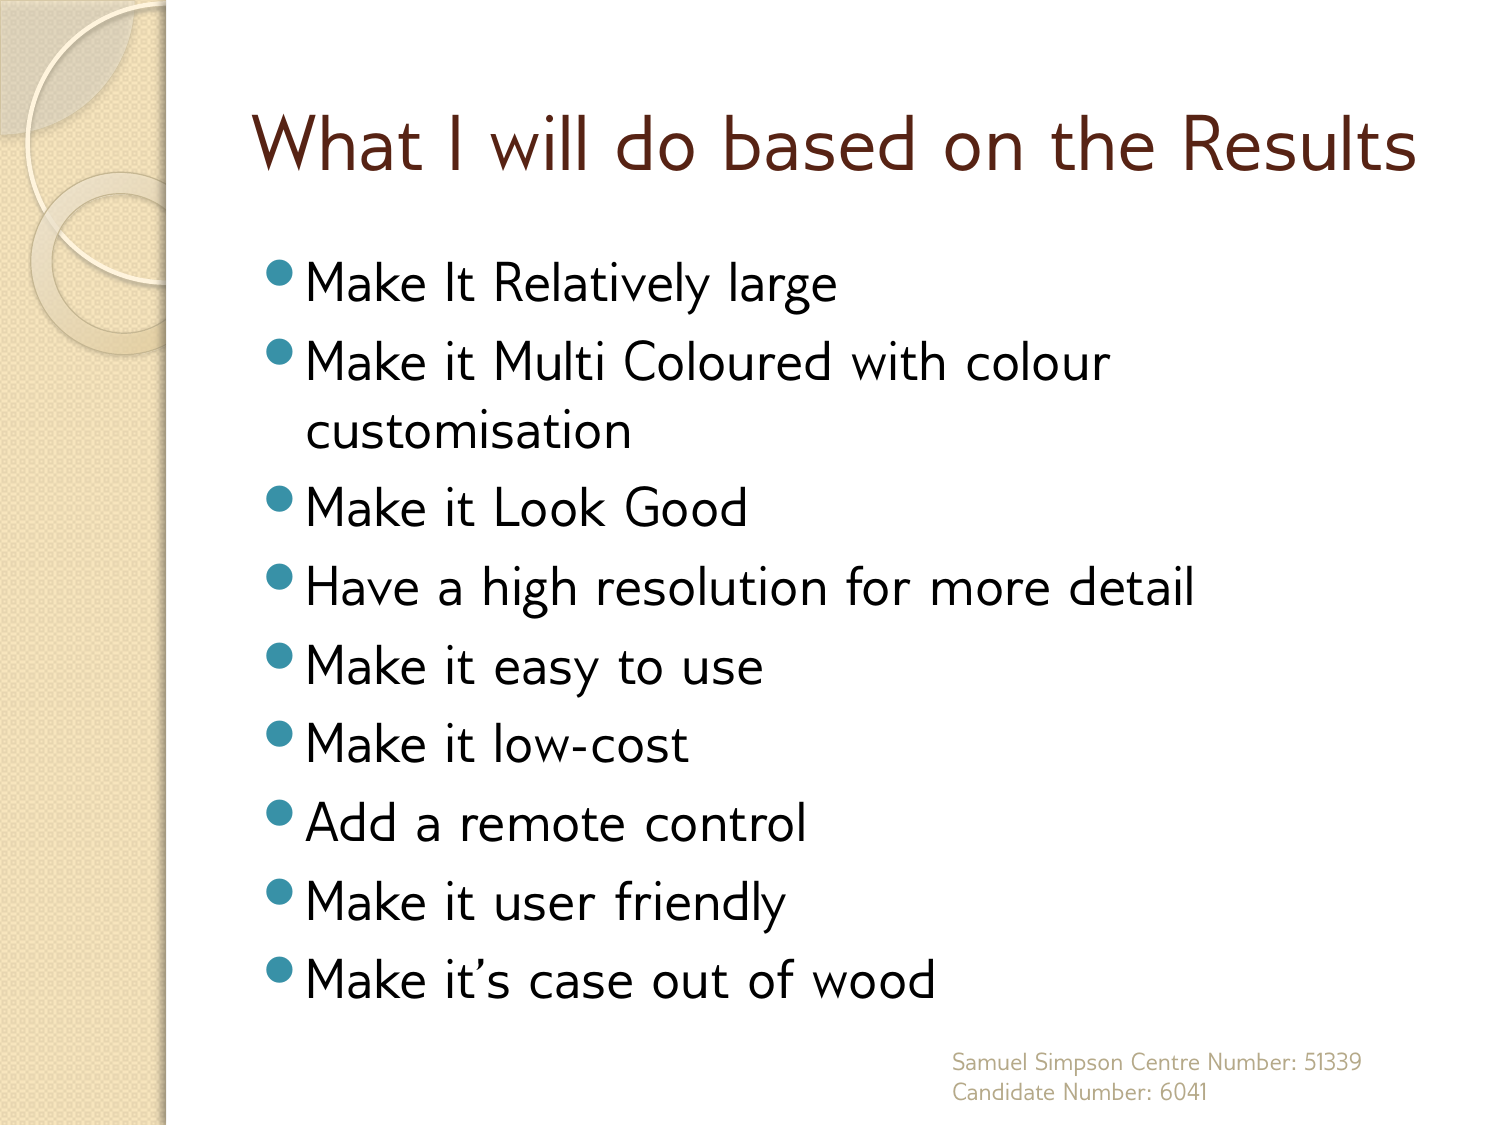

# What I will do based on the Results
Make It Relatively large
Make it Multi Coloured with colour customisation
Make it Look Good
Have a high resolution for more detail
Make it easy to use
Make it low-cost
Add a remote control
Make it user friendly
Make it’s case out of wood

Samuel Simpson Centre Number: 51339 Candidate Number: 6041